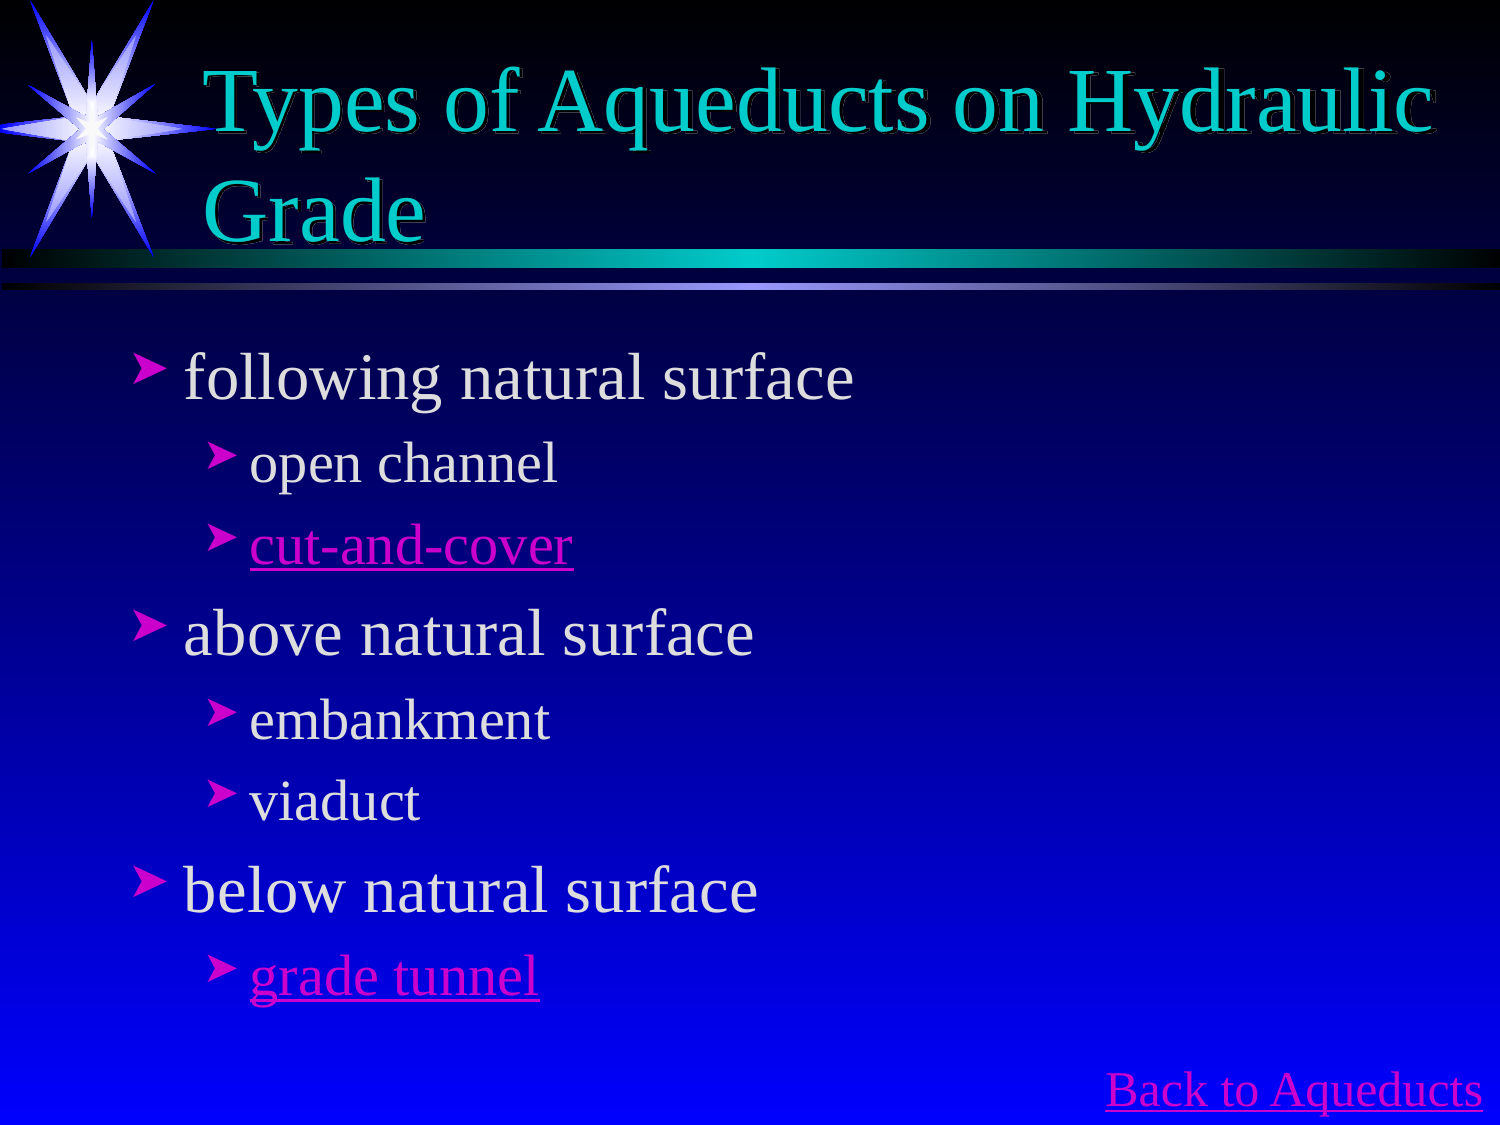

# Types of Aqueducts on Hydraulic Grade
following natural surface
open channel
cut-and-cover
above natural surface
embankment
viaduct
below natural surface
grade tunnel
Back to Aqueducts